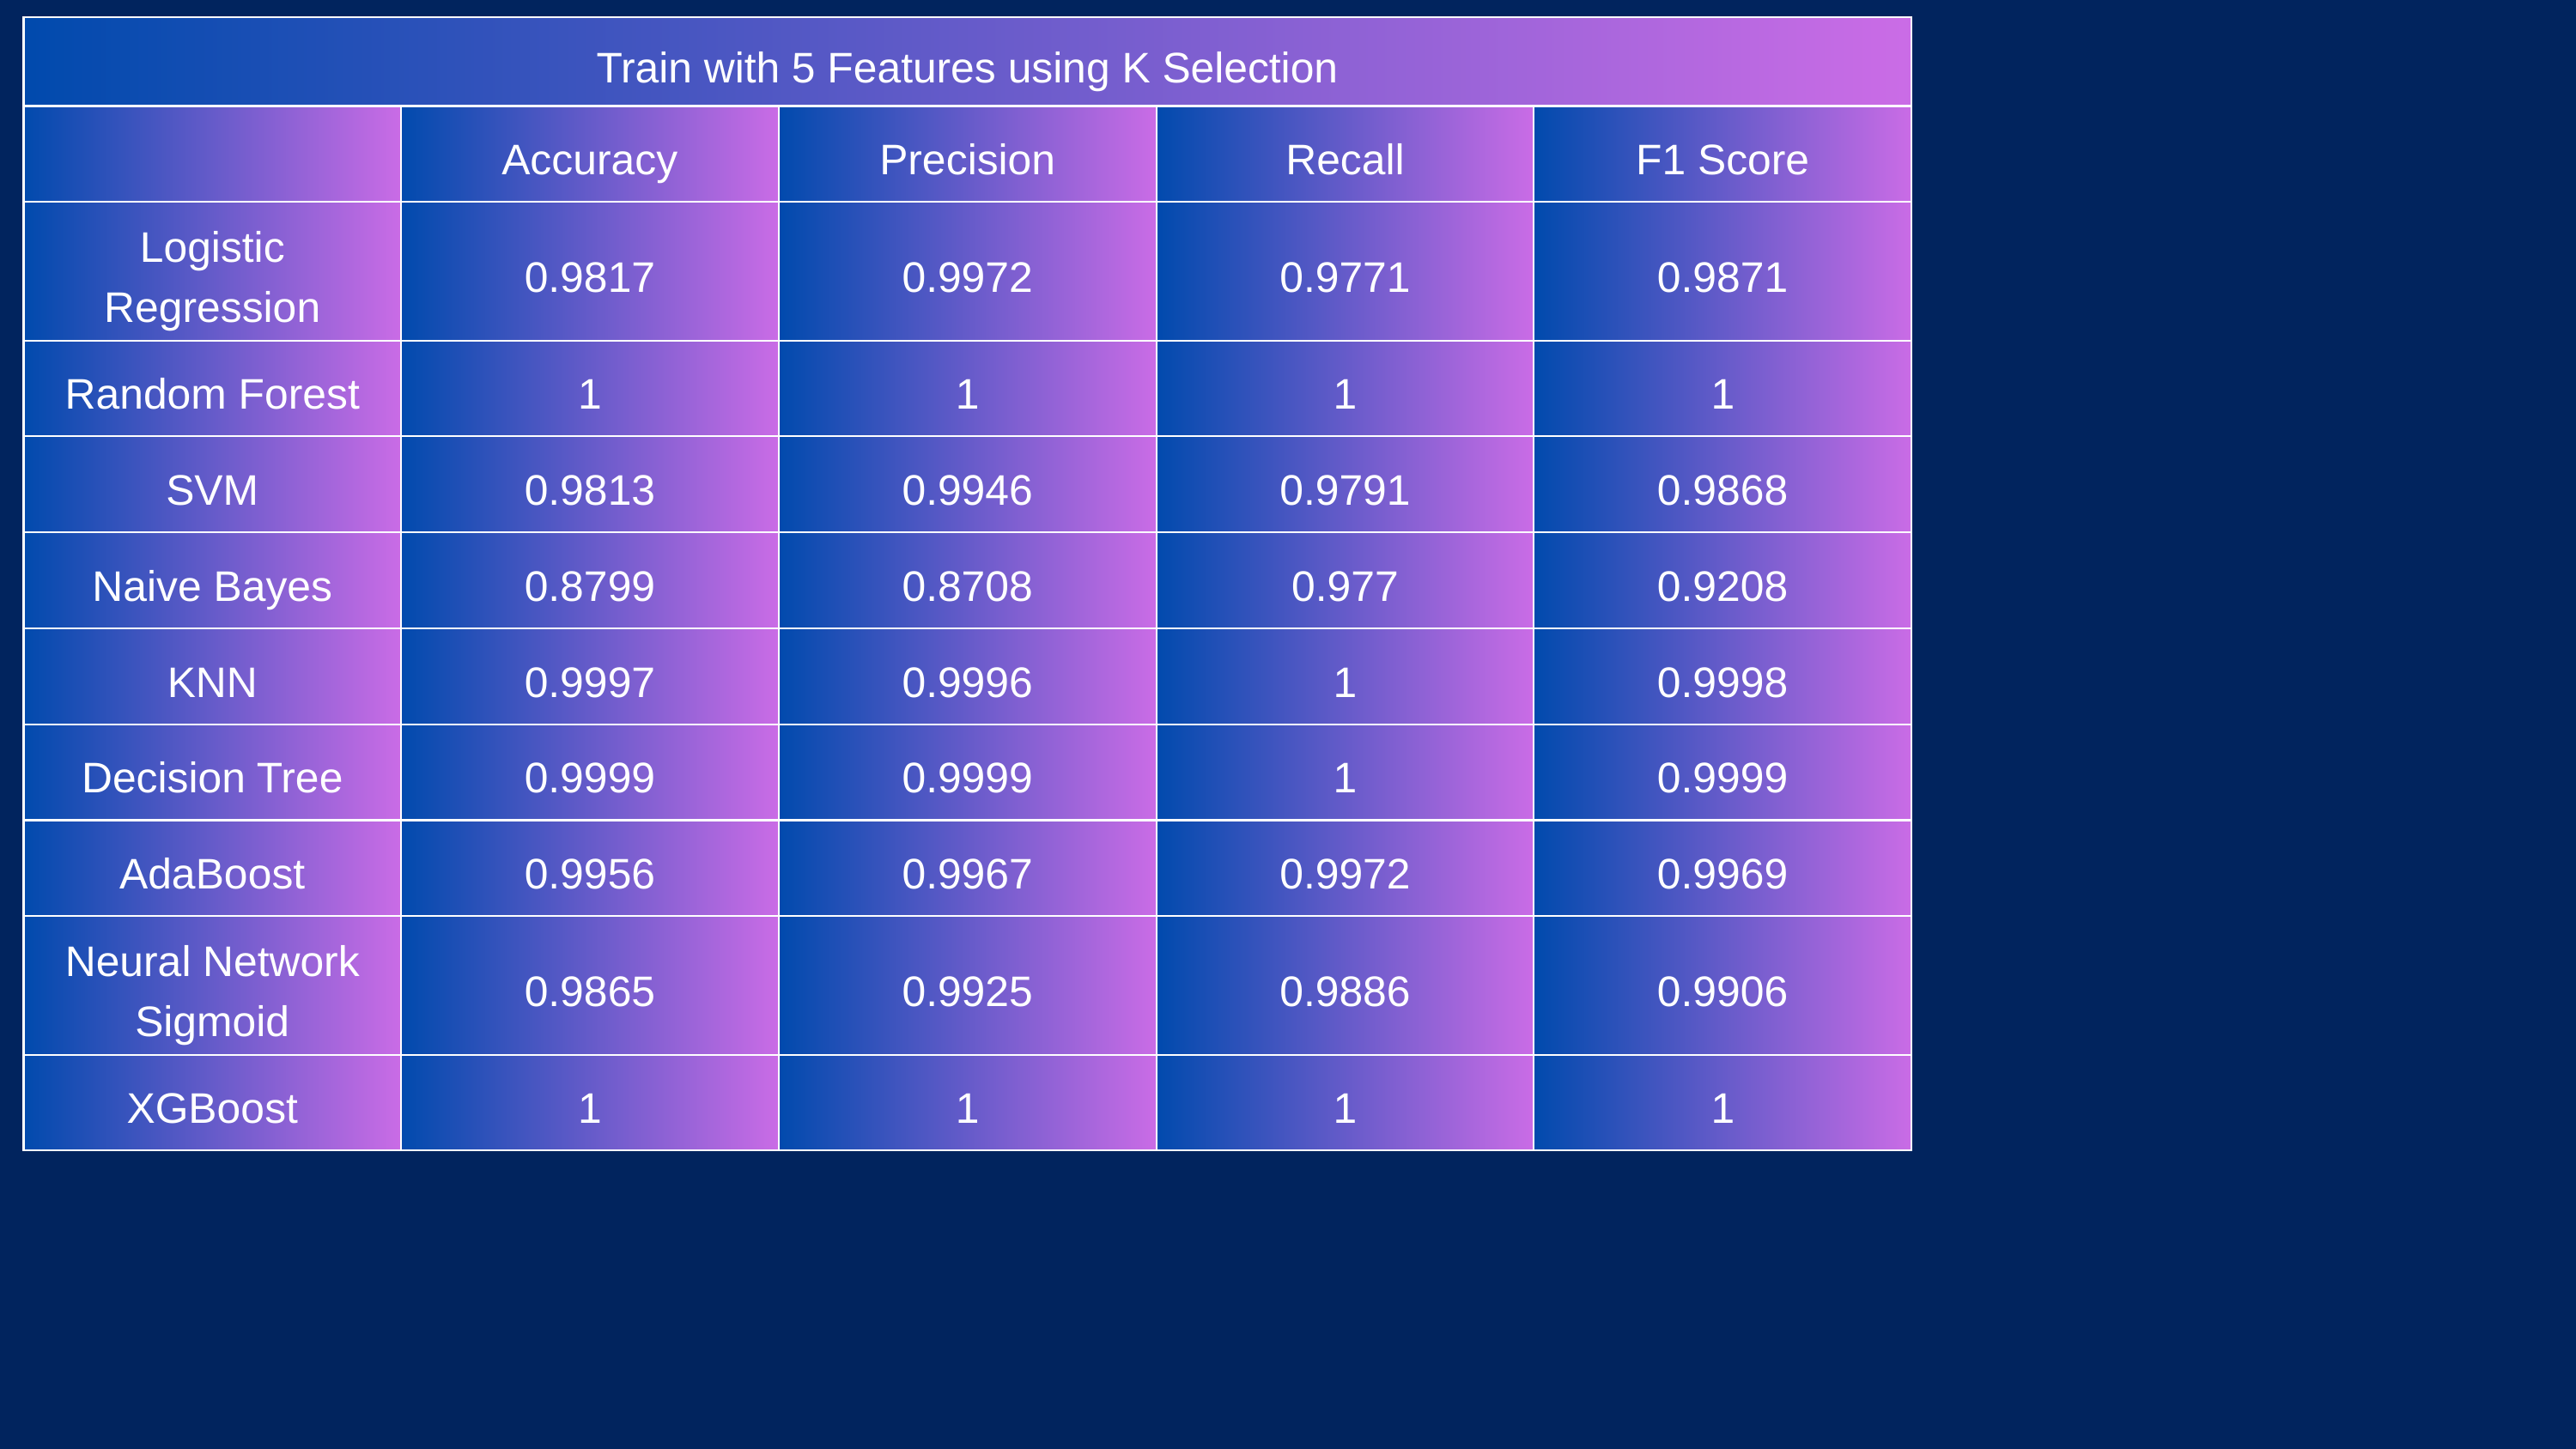

| Train with 5 Features using K Selection | Train with 5 Features using K Selection | Train with 5 Features using K Selection | Train with 5 Features using K Selection | Train with 5 Features using K Selection |
| --- | --- | --- | --- | --- |
|  | Accuracy | Precision | Recall | F1 Score |
| Logistic Regression | 0.9817 | 0.9972 | 0.9771 | 0.9871 |
| Random Forest | 1 | 1 | 1 | 1 |
| SVM | 0.9813 | 0.9946 | 0.9791 | 0.9868 |
| Naive Bayes | 0.8799 | 0.8708 | 0.977 | 0.9208 |
| KNN | 0.9997 | 0.9996 | 1 | 0.9998 |
| Decision Tree | 0.9999 | 0.9999 | 1 | 0.9999 |
| AdaBoost | 0.9956 | 0.9967 | 0.9972 | 0.9969 |
| Neural Network Sigmoid | 0.9865 | 0.9925 | 0.9886 | 0.9906 |
| XGBoost | 1 | 1 | 1 | 1 |